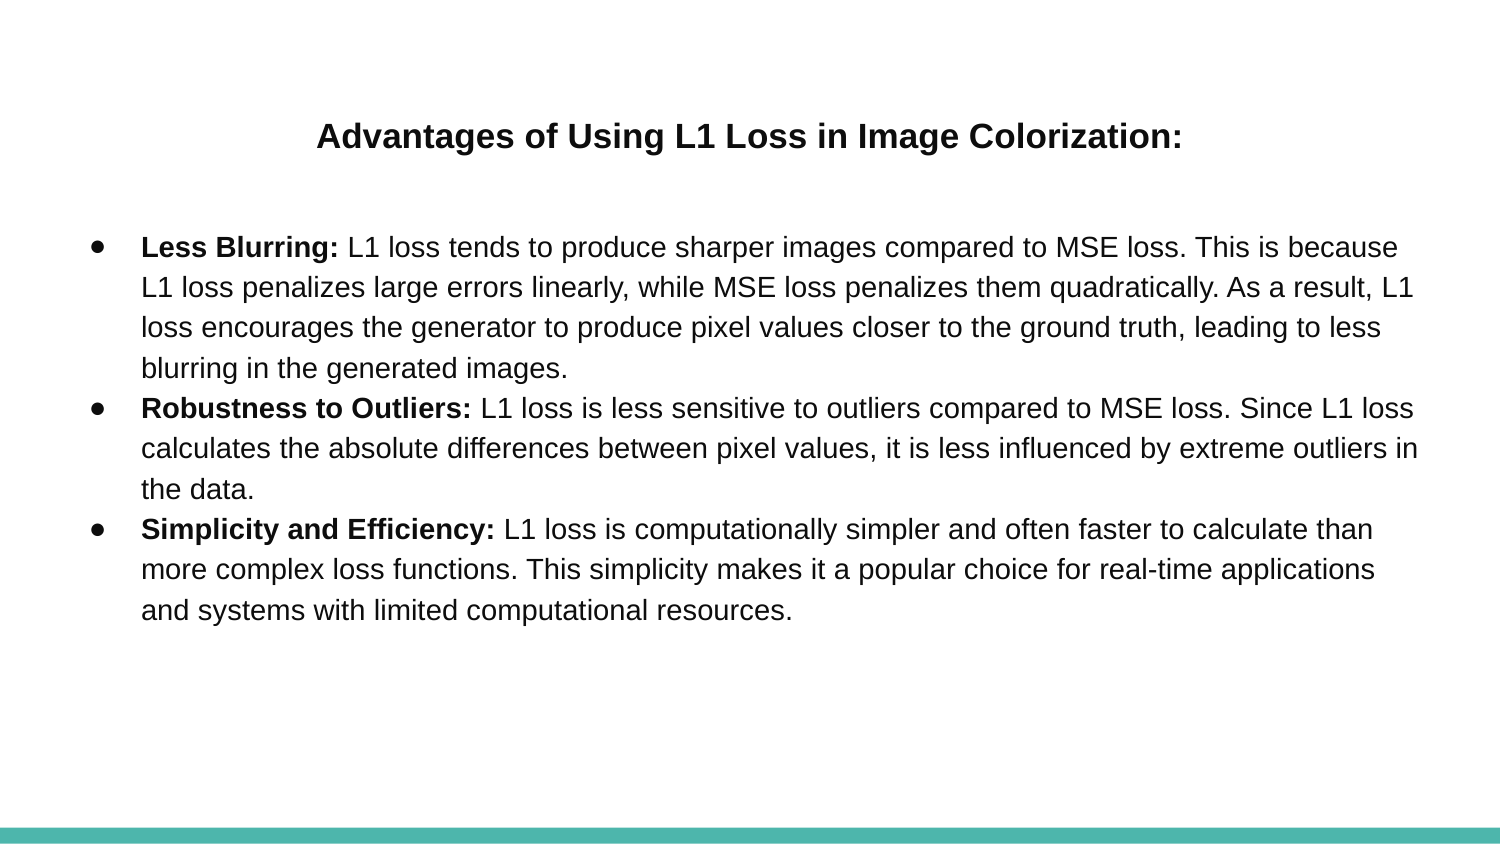

# Advantages of Using L1 Loss in Image Colorization:

Less Blurring: L1 loss tends to produce sharper images compared to MSE loss. This is because L1 loss penalizes large errors linearly, while MSE loss penalizes them quadratically. As a result, L1 loss encourages the generator to produce pixel values closer to the ground truth, leading to less blurring in the generated images.
Robustness to Outliers: L1 loss is less sensitive to outliers compared to MSE loss. Since L1 loss calculates the absolute differences between pixel values, it is less influenced by extreme outliers in the data.
Simplicity and Efficiency: L1 loss is computationally simpler and often faster to calculate than more complex loss functions. This simplicity makes it a popular choice for real-time applications and systems with limited computational resources.